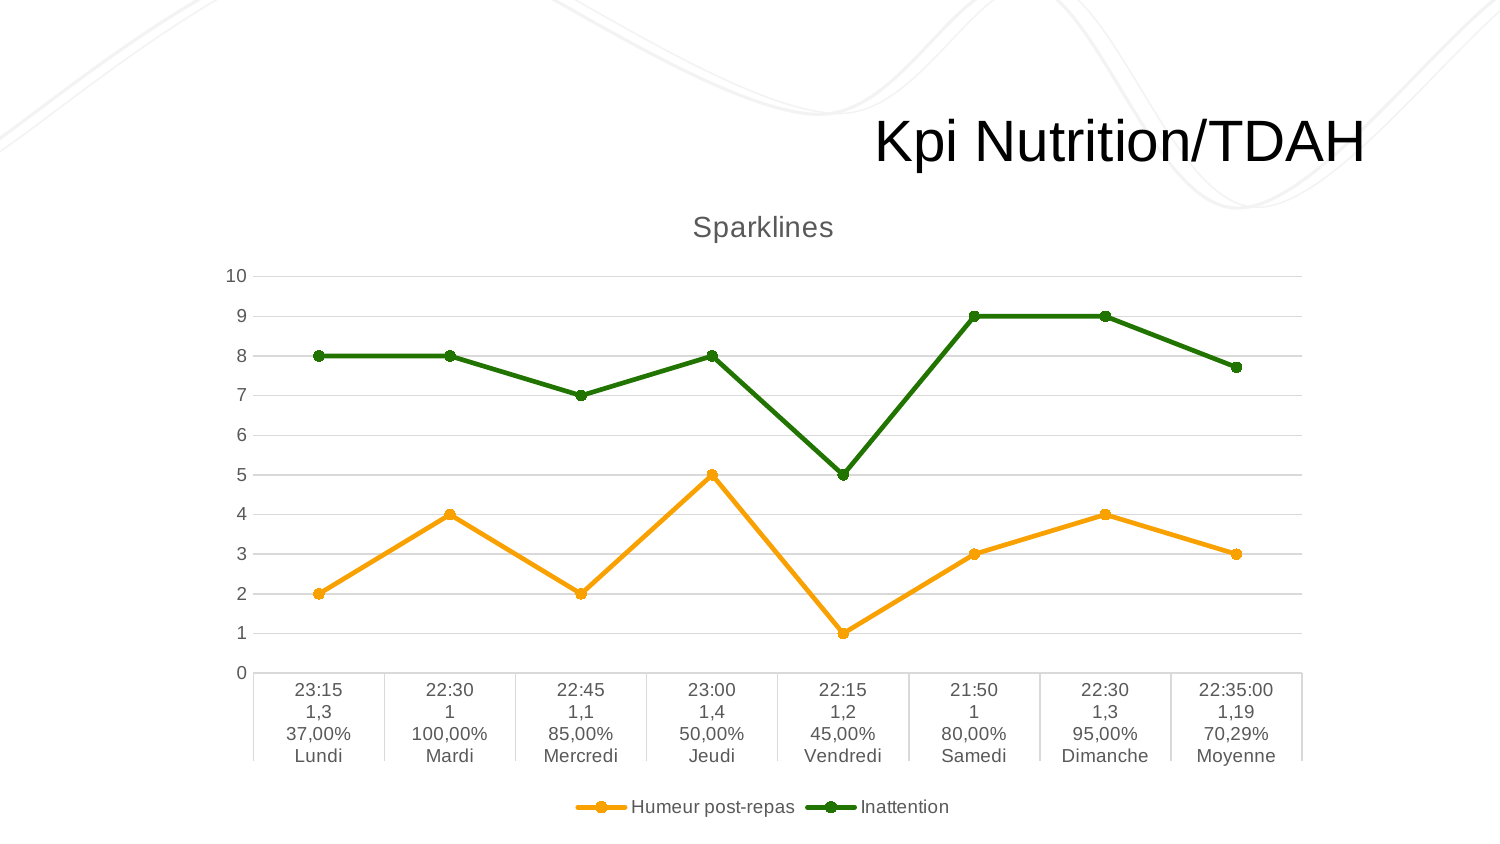

# Kpi Nutrition/TDAH

### Chart: Sparklines

| Category | Humeur post-repas | Inattention |
|---|---|---|
| 23:15 | 2.0 | 6.0 |
| 22:30 | 4.0 | 4.0 |
| 22:45 | 2.0 | 5.0 |
| 23:00 | 5.0 | 3.0 |
| 22:15 | 1.0 | 4.0 |
| 21:50 | 3.0 | 6.0 |
| 22:30 | 4.0 | 5.0 |
| 22:35:00 | 3.0 | 4.714285714285714 |